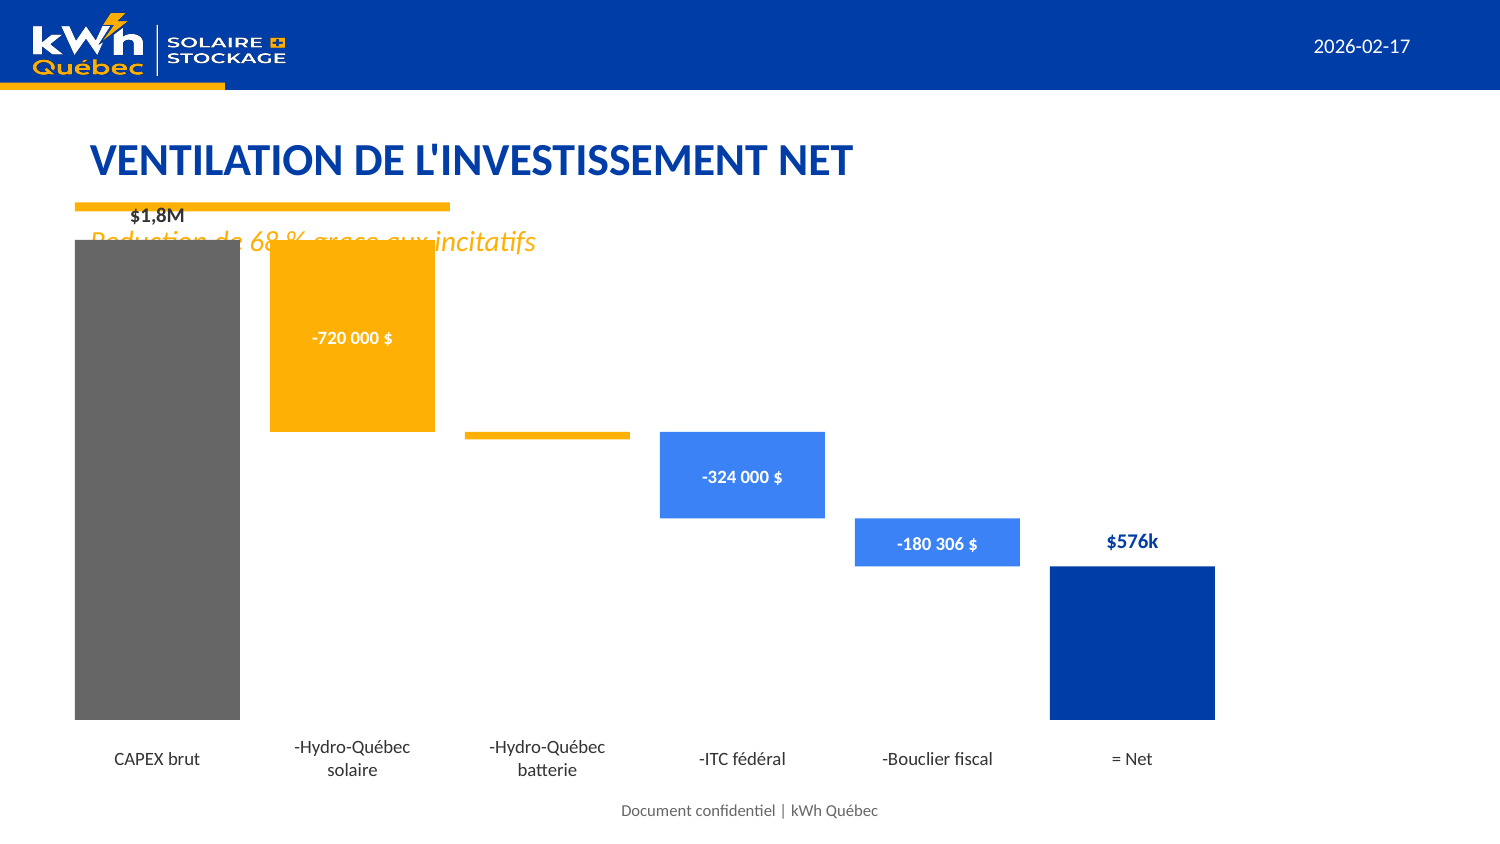

VENTILATION DE L'INVESTISSEMENT NET
$1,8M

Reduction de 68 % grace aux incitatifs

-720 000 $

-324 000 $

$576k
-180 306 $

CAPEX brut
-Hydro-Québec solaire
-Hydro-Québec batterie
-ITC fédéral
-Bouclier fiscal
= Net